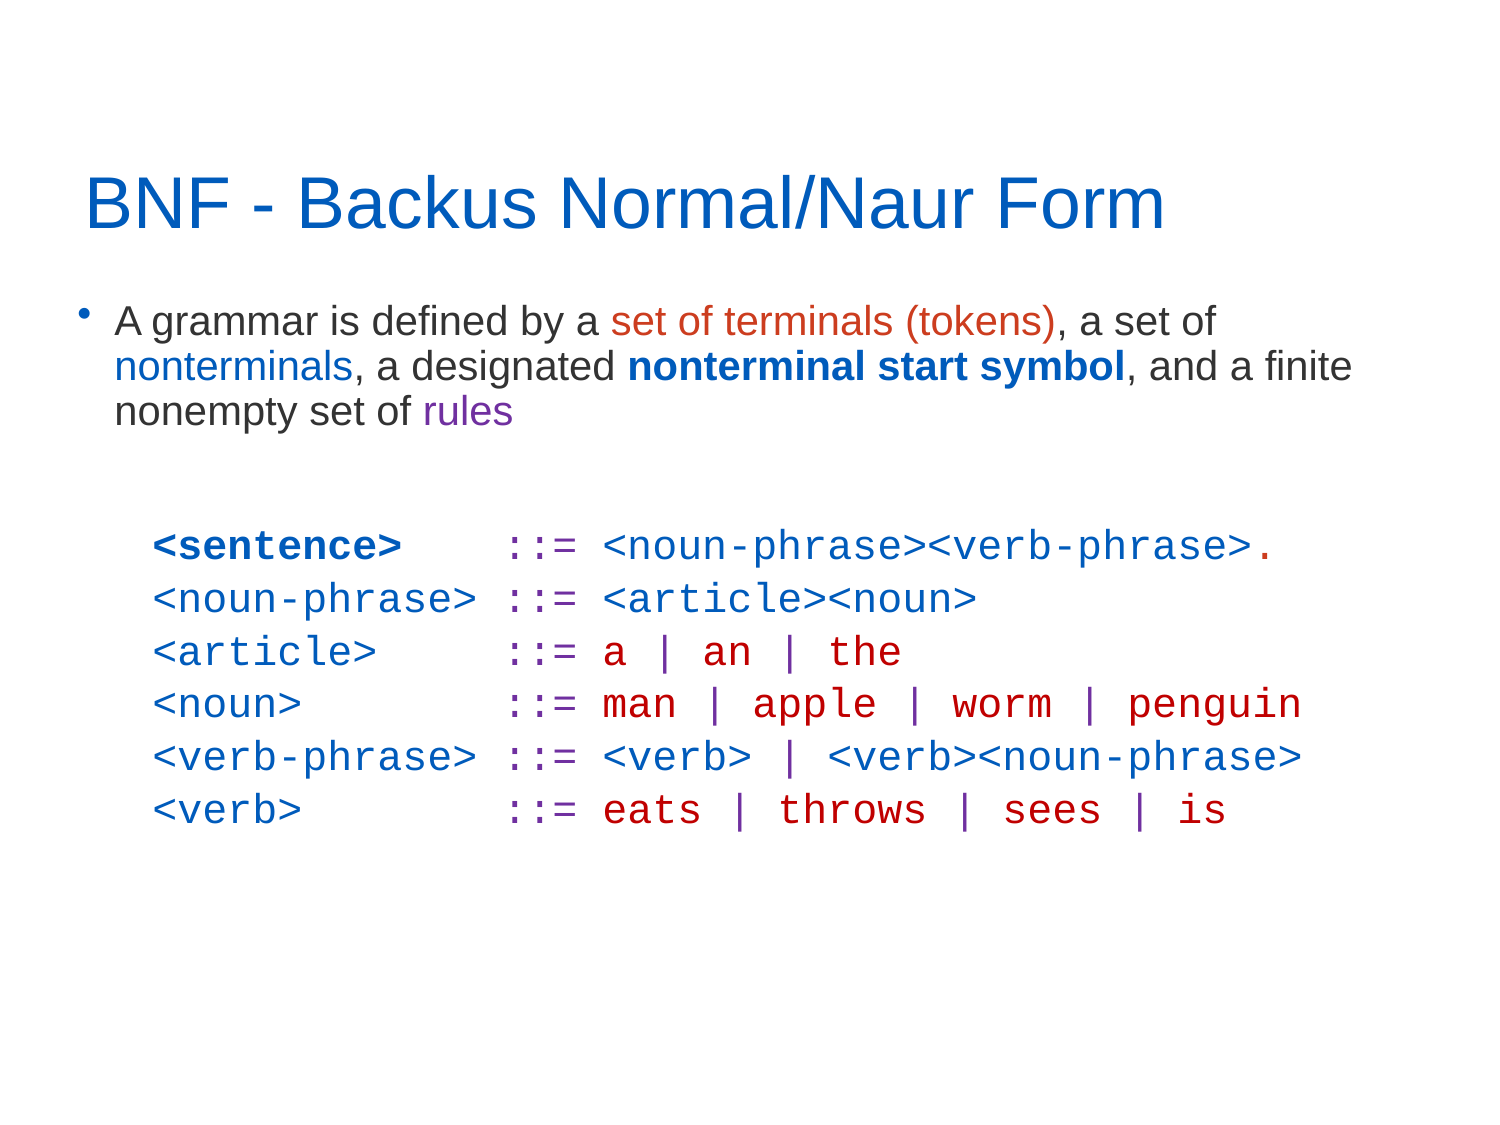

# BNF - Backus Normal/Naur Form
A grammar is defined by a set of terminals (tokens), a set of  nonterminals, a designated nonterminal start symbol, and a finite nonempty set of rules
<sentence>    ::= <noun-phrase><verb-phrase>.
<noun-phrase> ::= <article><noun>
<article>     ::= a | an | the
<noun>        ::= man | apple | worm | penguin
<verb-phrase> ::= <verb> | <verb><noun-phrase>
<verb>        ::= eats | throws | sees | is